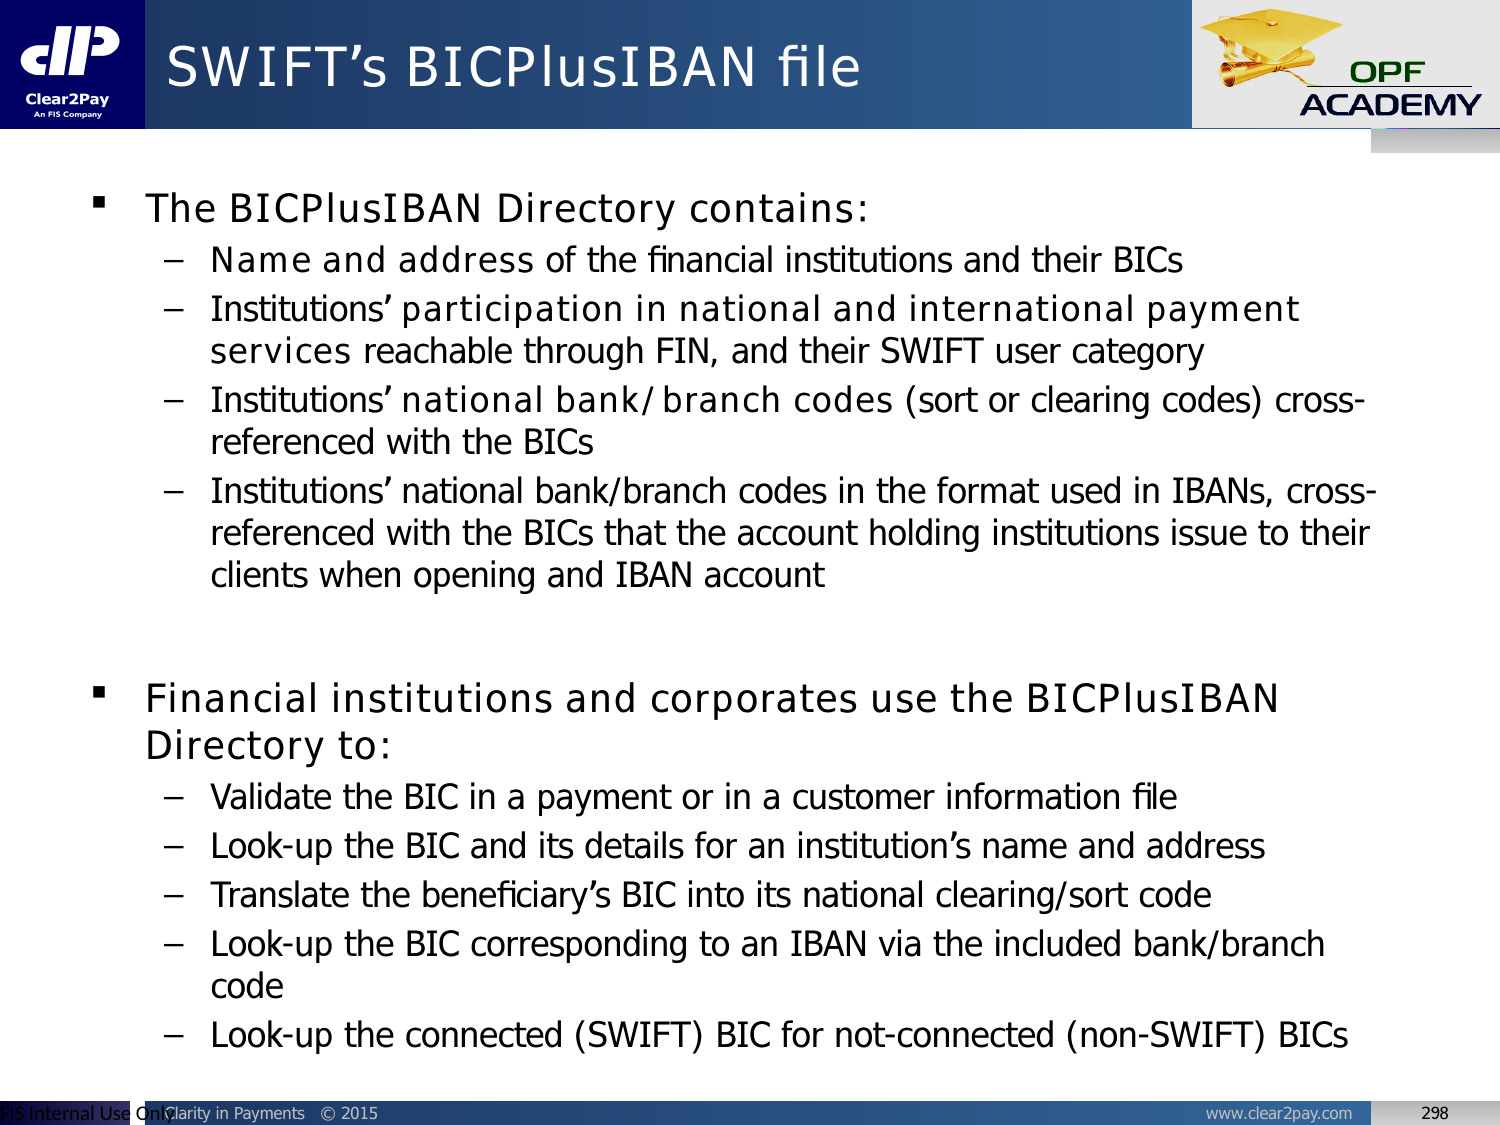

# SWIFT’s BICPlusIBAN file
The BICPlusIBAN Directory contains:
Name and address of the financial institutions and their BICs
Institutions’ participation in national and international payment services reachable through FIN, and their SWIFT user category
Institutions’ national bank/branch codes (sort or clearing codes) cross-referenced with the BICs
Institutions’ national bank/branch codes in the format used in IBANs, cross-referenced with the BICs that the account holding institutions issue to their clients when opening and IBAN account

Financial institutions and corporates use the BICPlusIBAN Directory to:
Validate the BIC in a payment or in a customer information file
Look-up the BIC and its details for an institution’s name and address
Translate the beneficiary’s BIC into its national clearing/sort code
Look-up the BIC corresponding to an IBAN via the included bank/branch code
Look-up the connected (SWIFT) BIC for not-connected (non-SWIFT) BICs